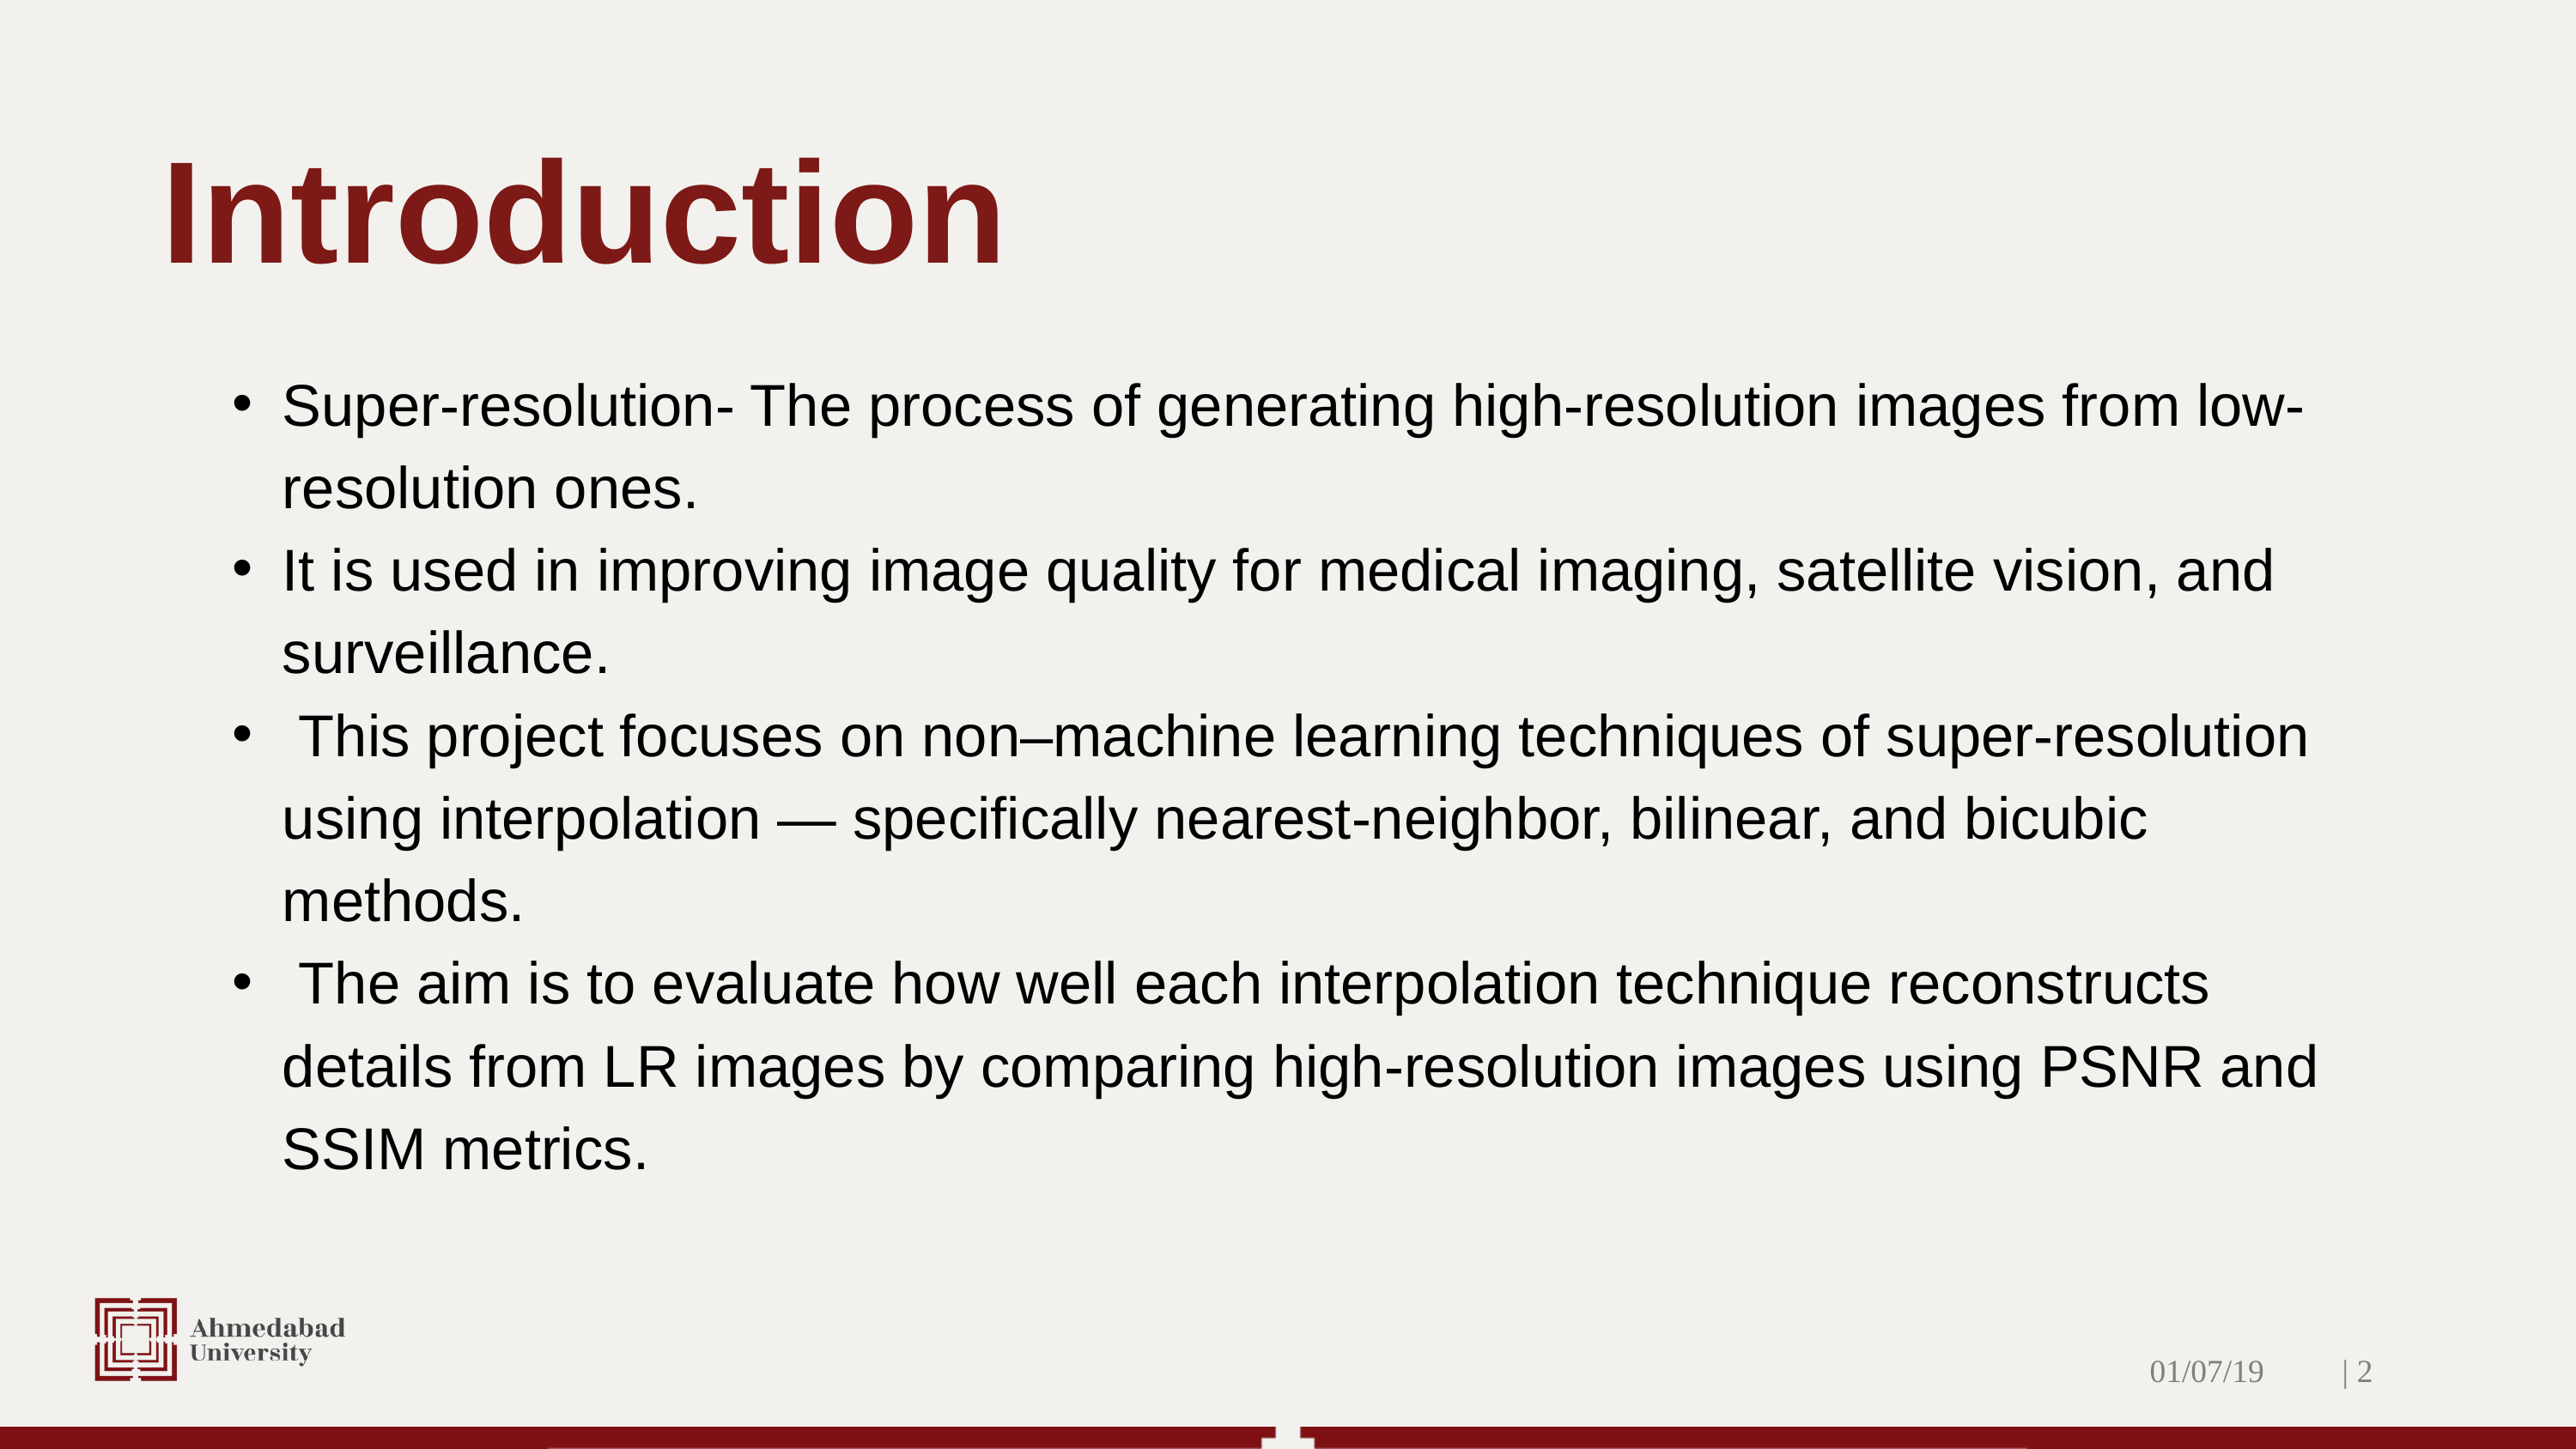

Introduction
Super-resolution- The process of generating high-resolution images from low-resolution ones.
It is used in improving image quality for medical imaging, satellite vision, and surveillance.
 This project focuses on non–machine learning techniques of super-resolution using interpolation — specifically nearest-neighbor, bilinear, and bicubic methods.
 The aim is to evaluate how well each interpolation technique reconstructs details from LR images by comparing high-resolution images using PSNR and SSIM metrics.

01/07/19
| 2